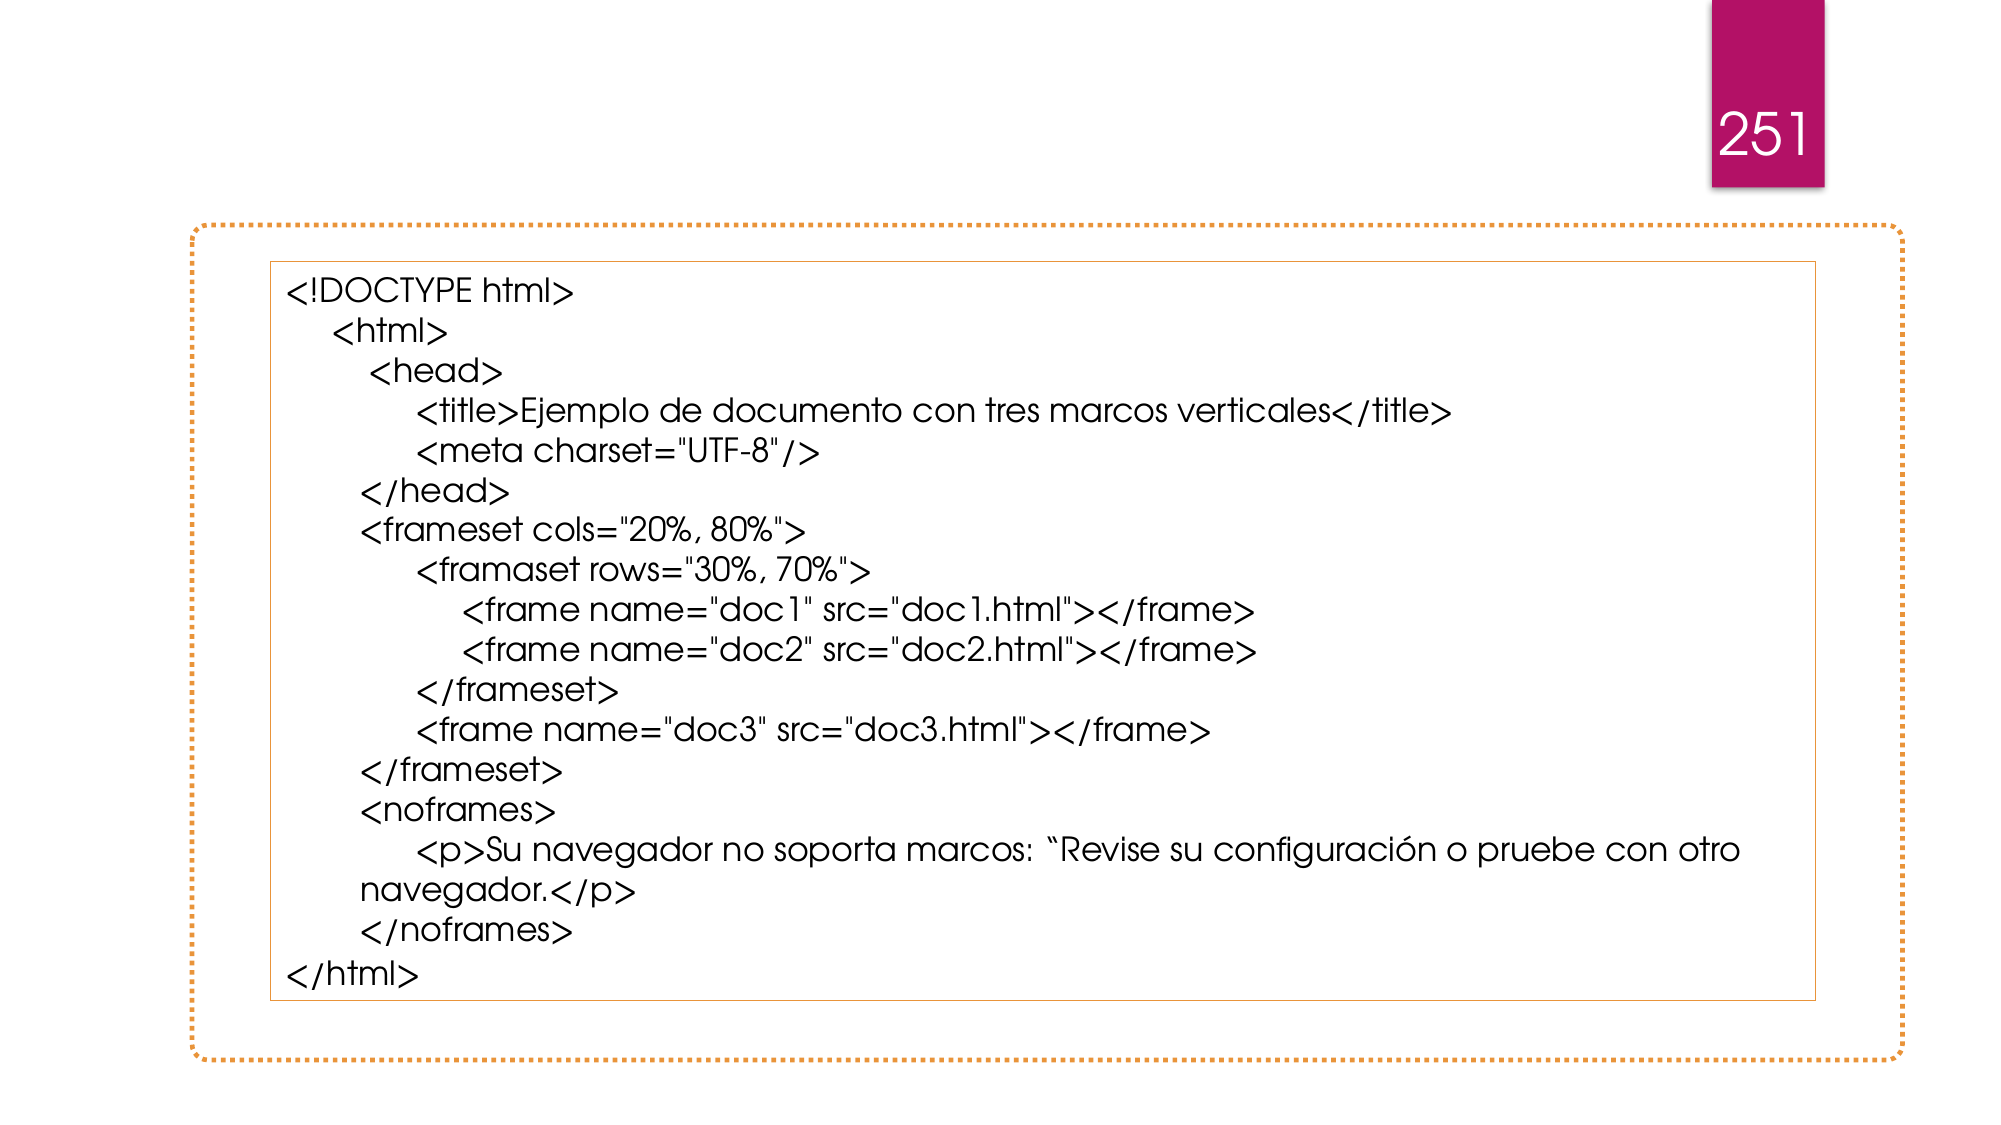

251

<!DOCTYPE html>
     <html>
         <head>
              <title>Ejemplo de documento con tres marcos verticales</title>
              <meta charset="UTF-8"/>
        </head>
        <frameset cols="20%, 80%">
              <framaset rows="30%, 70%">
                   <frame name="doc1" src="doc1.html"></frame>
                   <frame name="doc2" src="doc2.html"></frame>
              </frameset>
              <frame name="doc3" src="doc3.html"></frame>
        </frameset>
        <noframes>
              <p>Su navegador no soporta marcos: “Revise su configuración o pruebe con otro navegador.</p>
        </noframes>
</html>